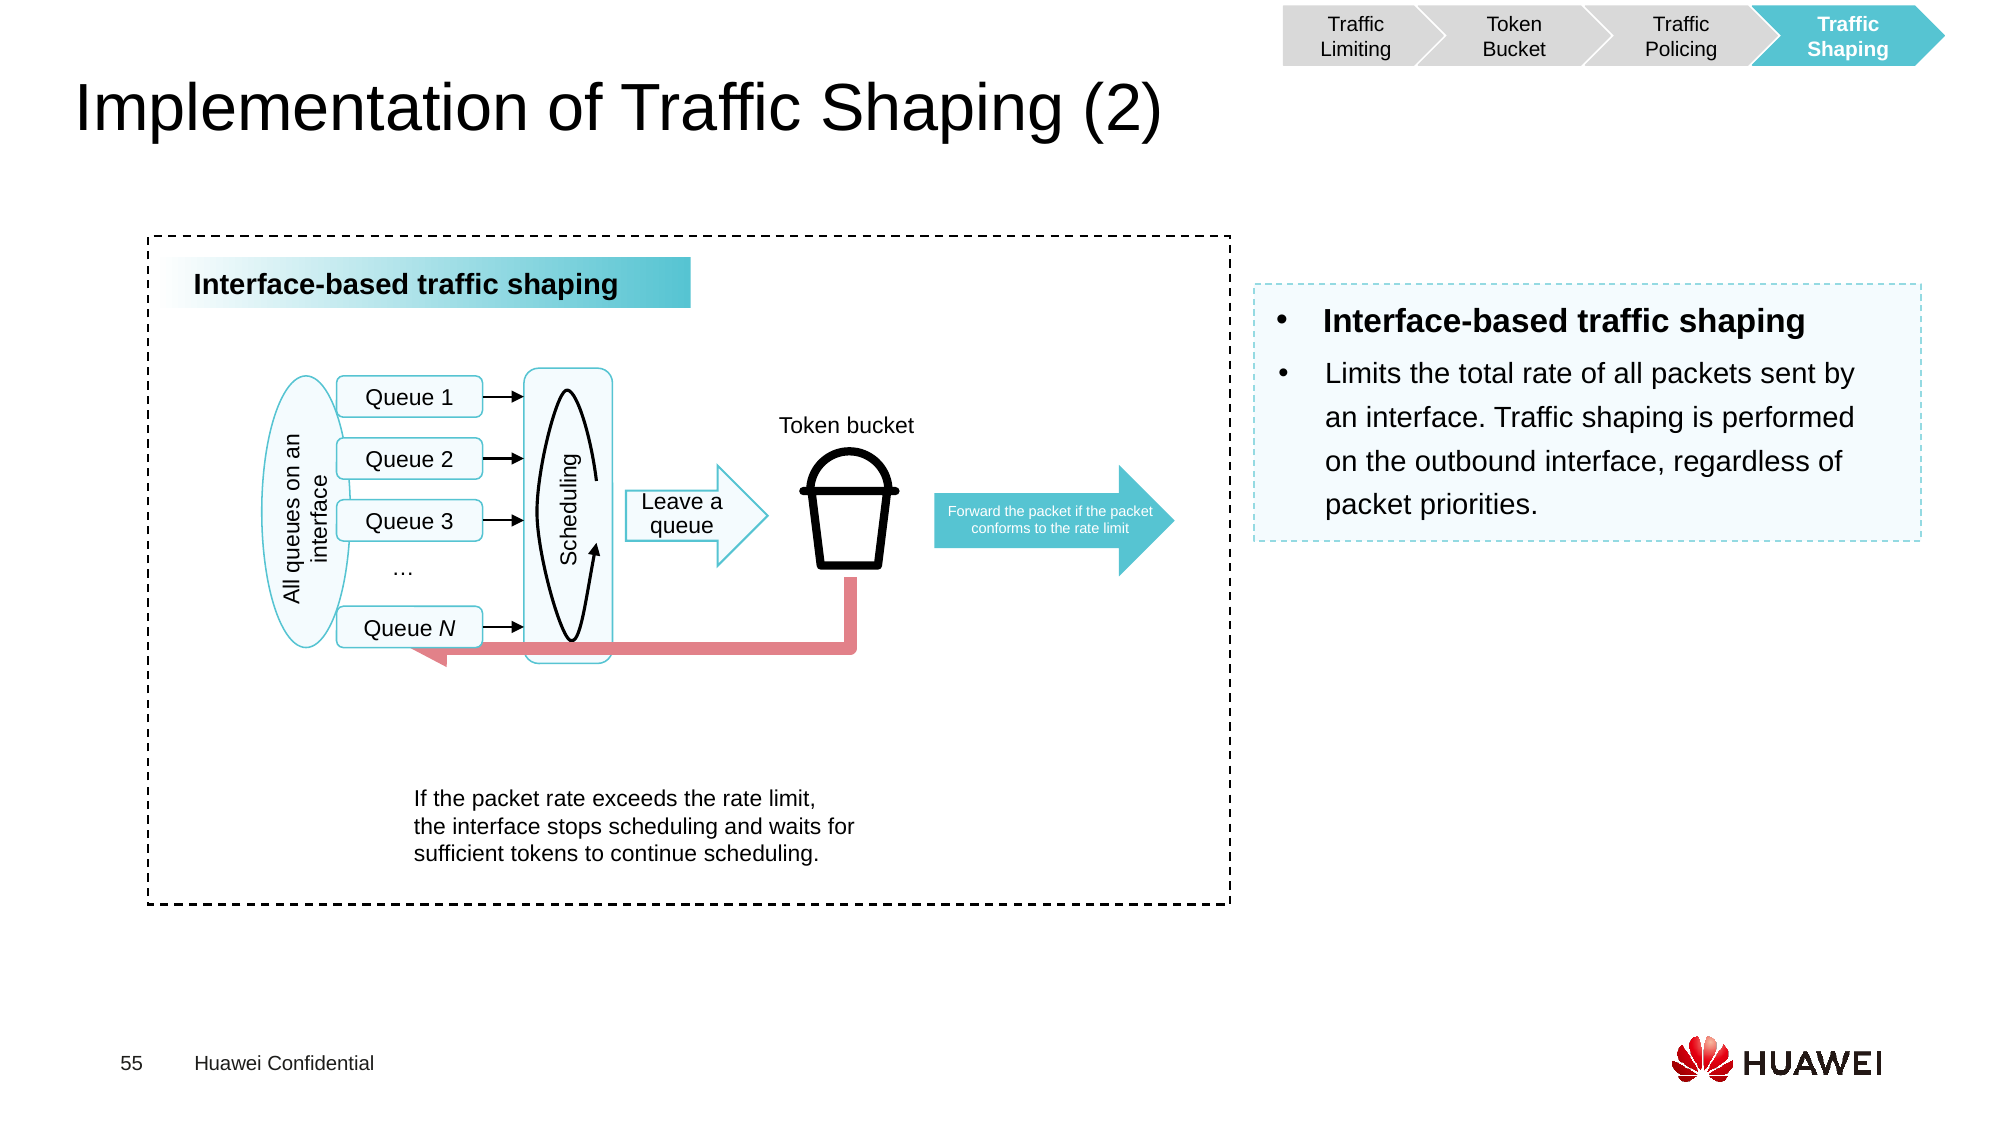

Traffic Limiting
Token Bucket
Traffic Policing
Traffic Shaping
# Implementation of Traffic Shaping (2)

Interface-based traffic shaping
Interface-based traffic shaping

Limits the total rate of all packets sent by an interface. Traffic shaping is performed on the outbound interface, regardless of packet priorities.

Scheduling

Queue 1
Token bucket
Queue 2

Forward the packet if the packet conforms to the rate limit
All queues on an interface
Leave a queue
Queue 3
…
Queue N
If the packet rate exceeds the rate limit,
the interface stops scheduling and waits for sufficient tokens to continue scheduling.